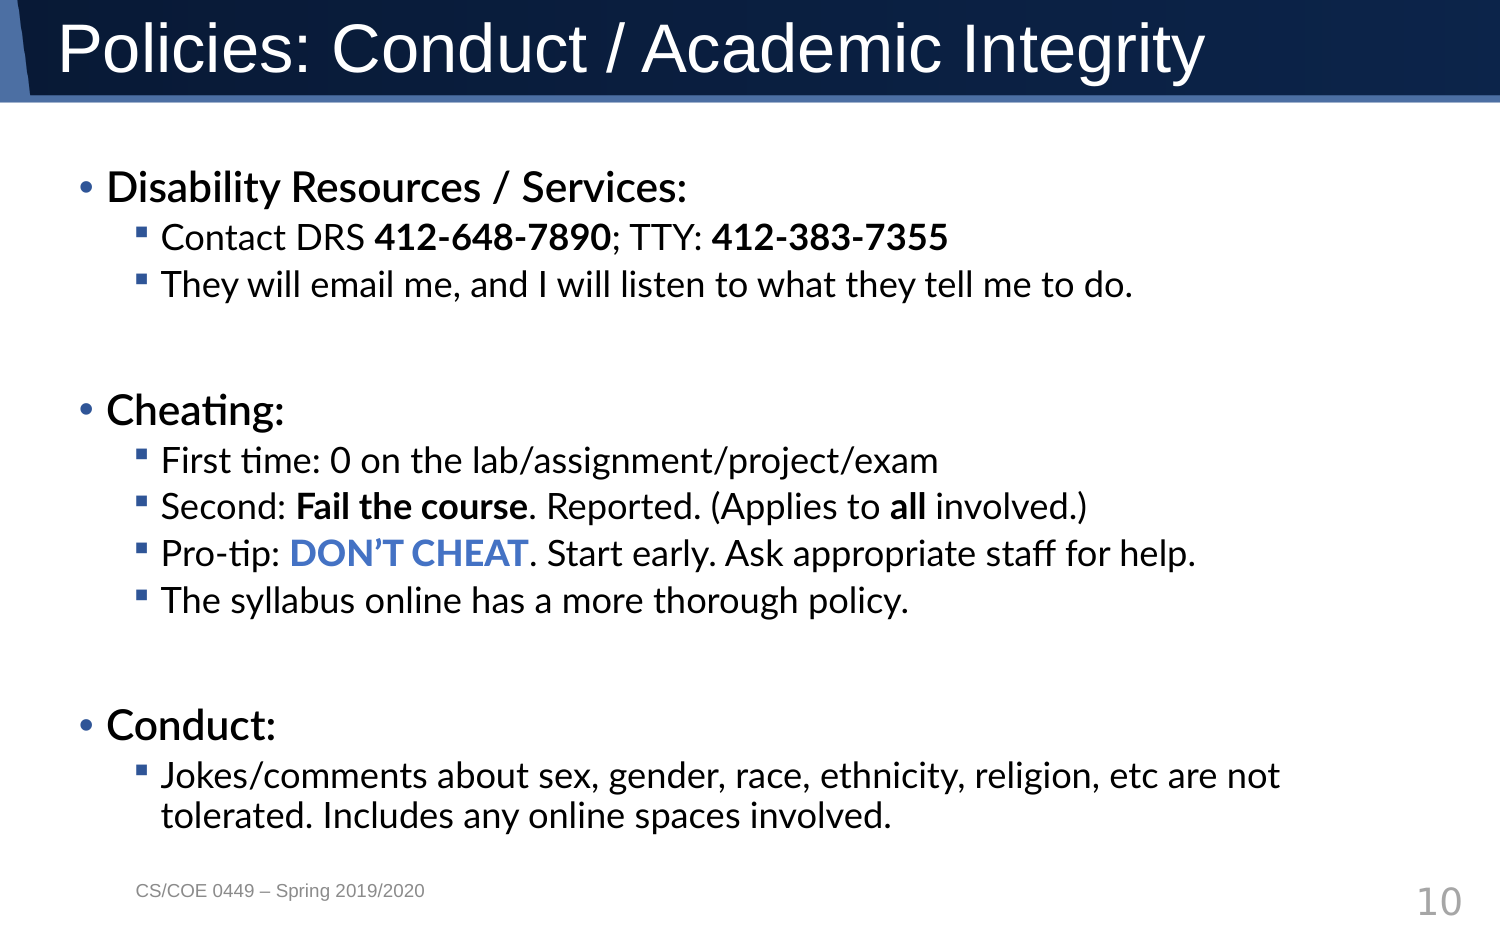

# Policies: Conduct / Academic Integrity
Disability Resources / Services:
Contact DRS 412-648-7890; TTY: 412-383-7355
They will email me, and I will listen to what they tell me to do.

Cheating:
First time: 0 on the lab/assignment/project/exam
Second: Fail the course. Reported. (Applies to all involved.)
Pro-tip: DON’T CHEAT. Start early. Ask appropriate staff for help.
The syllabus online has a more thorough policy.

Conduct:
Jokes/comments about sex, gender, race, ethnicity, religion, etc are not tolerated. Includes any online spaces involved.

CS/COE 0449 – Spring 2019/2020
10